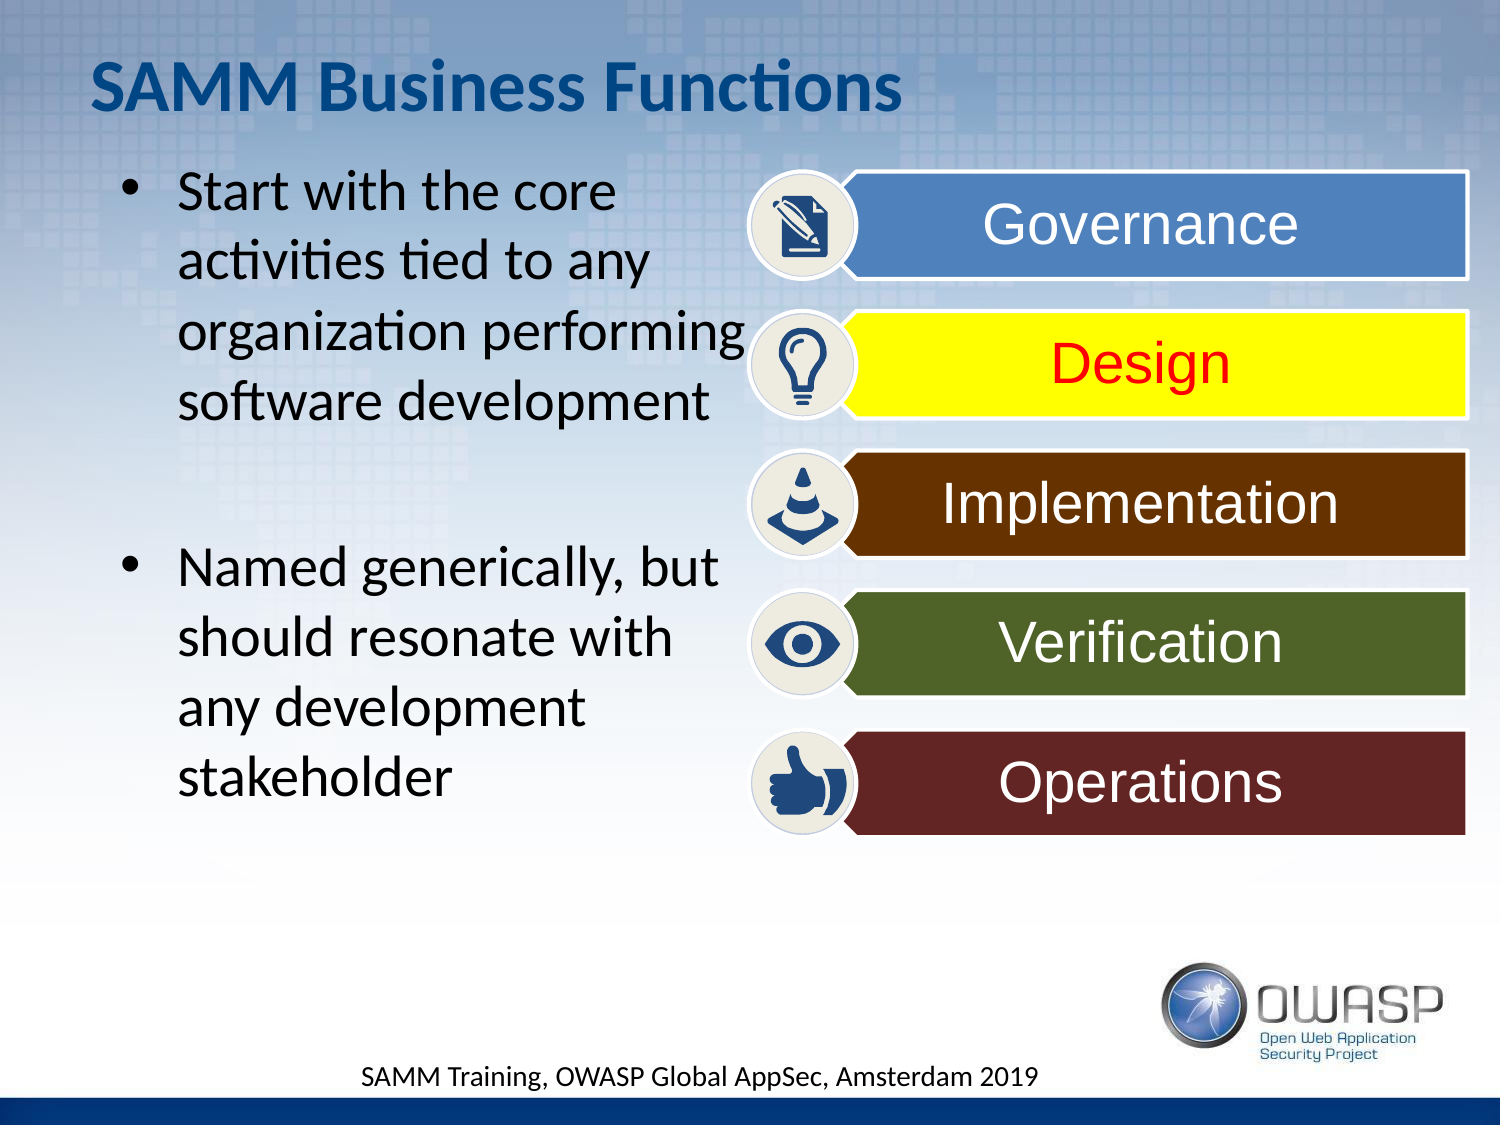

# SAMM Business Functions
Start with the core activities tied to any organization performing software development

Named generically, but should resonate with any development stakeholder
Governance
Design
Implementation
Verification
Operations

SAMM Training, OWASP Global AppSec, Amsterdam 2019